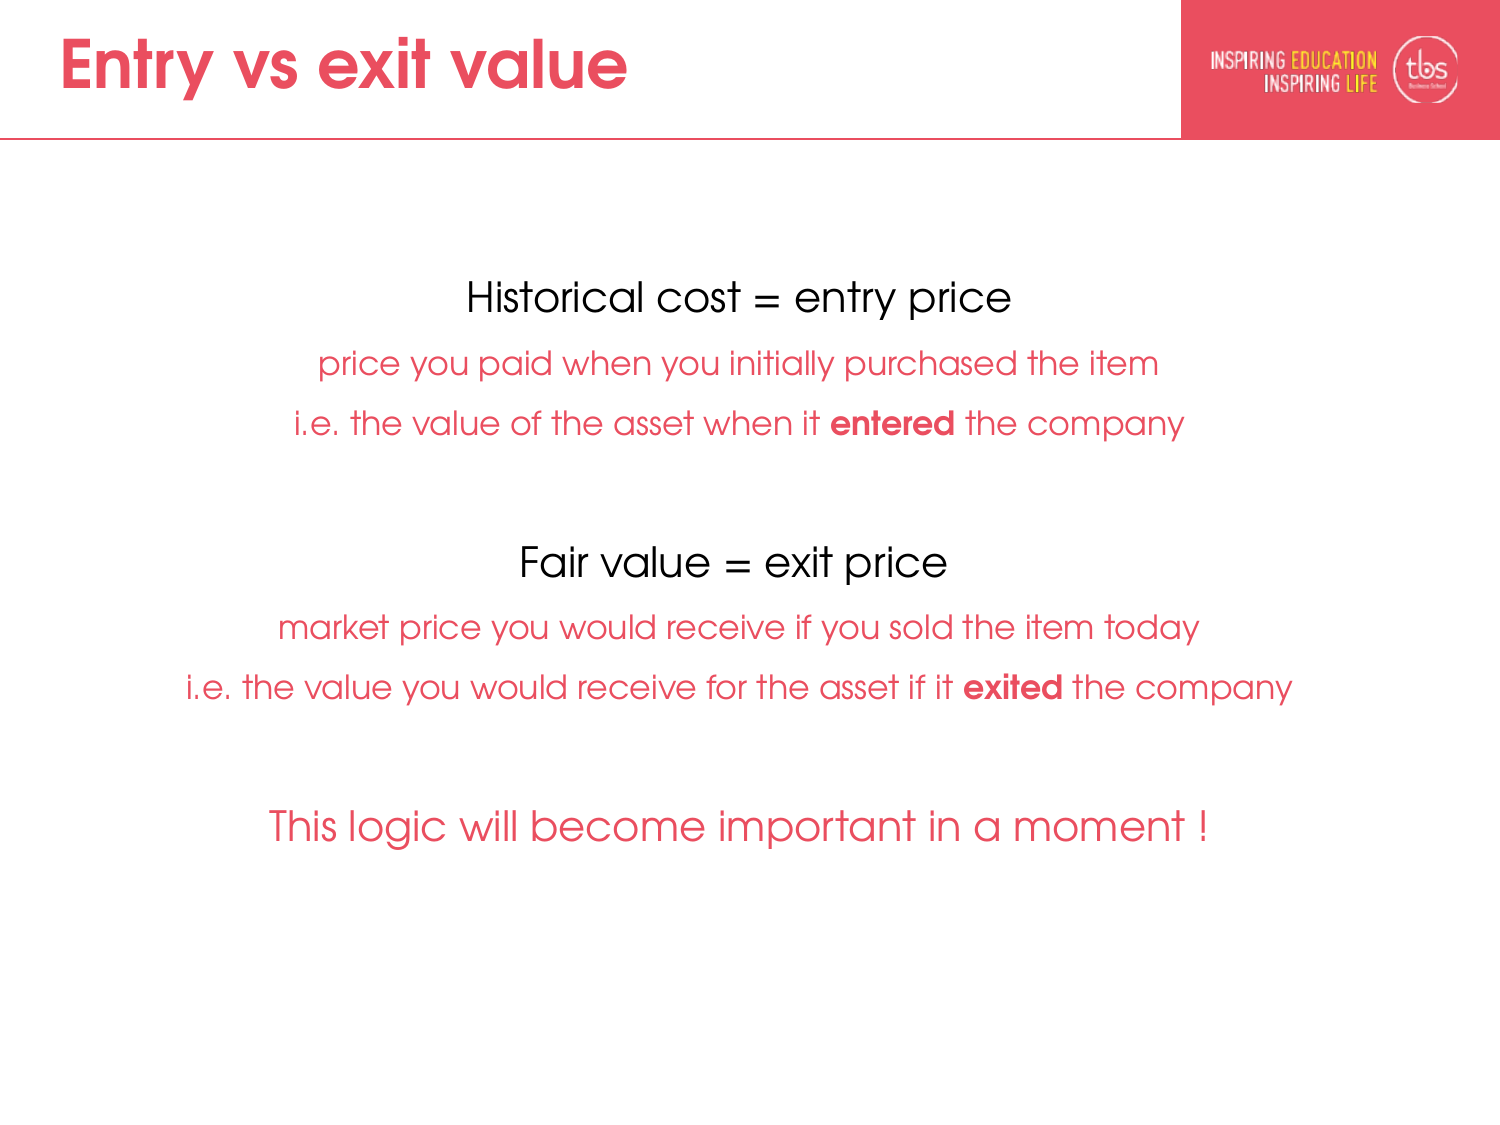

# Entry vs exit value

Historical cost = entry price
price you paid when you initially purchased the item
i.e. the value of the asset when it entered the company

Fair value = exit price
market price you would receive if you sold the item today
i.e. the value you would receive for the asset if it exited the company

This logic will become important in a moment !